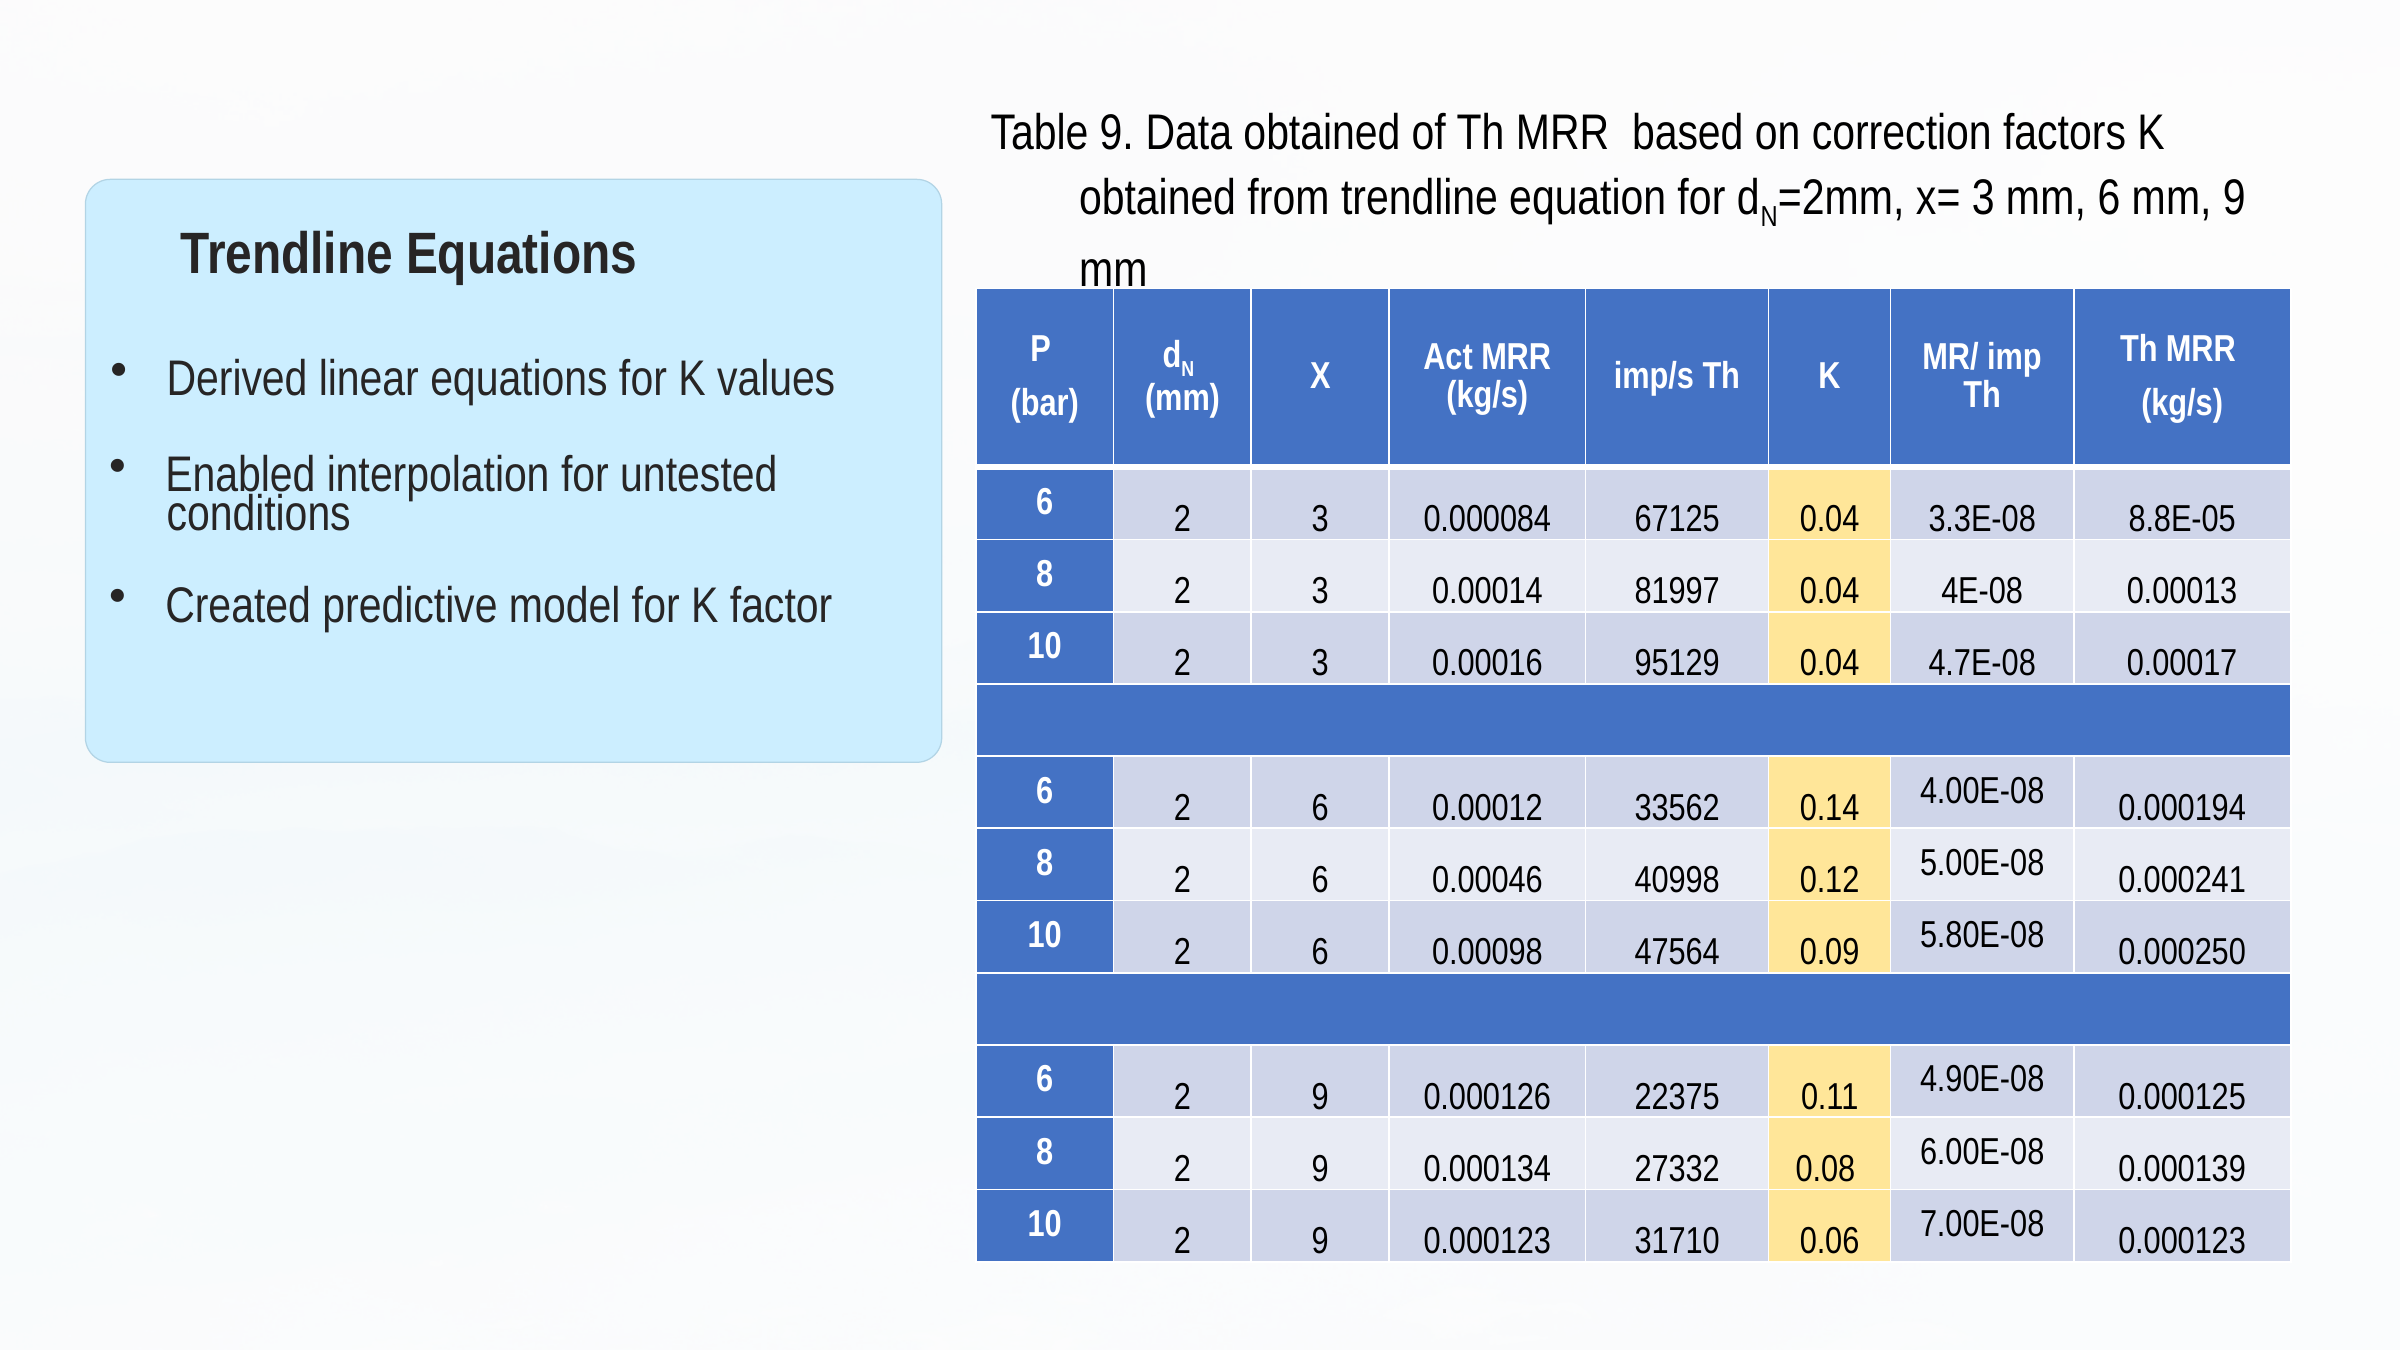

Table 9. Data obtained of Th MRR  based on correction factors K  obtained from trendline equation for dN=2mm, x= 3 mm, 6 mm, 9 mm

Trendline Equations
| P (bar) | dN (mm) | X | Act MRR (kg/s) | imp/s Th | K | MR/ imp Th | Th MRR (kg/s) |
| --- | --- | --- | --- | --- | --- | --- | --- |
| 6 | 2 | 3 | 0.000084 | 67125 | 0.04 | 3.3E-08 | 8.8E-05 |
| 8 | 2 | 3 | 0.00014 | 81997 | 0.04 | 4E-08 | 0.00013 |
| 10 | 2 | 3 | 0.00016 | 95129 | 0.04 | 4.7E-08 | 0.00017 |
|  |  |  |  |  |  |  |  |
| 6 | 2 | 6 | 0.00012 | 33562 | 0.14 | 4.00E-08 | 0.000194 |
| 8 | 2 | 6 | 0.00046 | 40998 | 0.12 | 5.00E-08 | 0.000241 |
| 10 | 2 | 6 | 0.00098 | 47564 | 0.09 | 5.80E-08 | 0.000250 |
|  |  |  |  |  |  |  |  |
| 6 | 2 | 9 | 0.000126 | 22375 | 0.11 | 4.90E-08 | 0.000125 |
| 8 | 2 | 9 | 0.000134 | 27332 | 0.08 | 6.00E-08 | 0.000139 |
| 10 | 2 | 9 | 0.000123 | 31710 | 0.06 | 7.00E-08 | 0.000123 |
Derived linear equations for K values
Enabled interpolation for untested
     conditions
Created predictive model for K factor